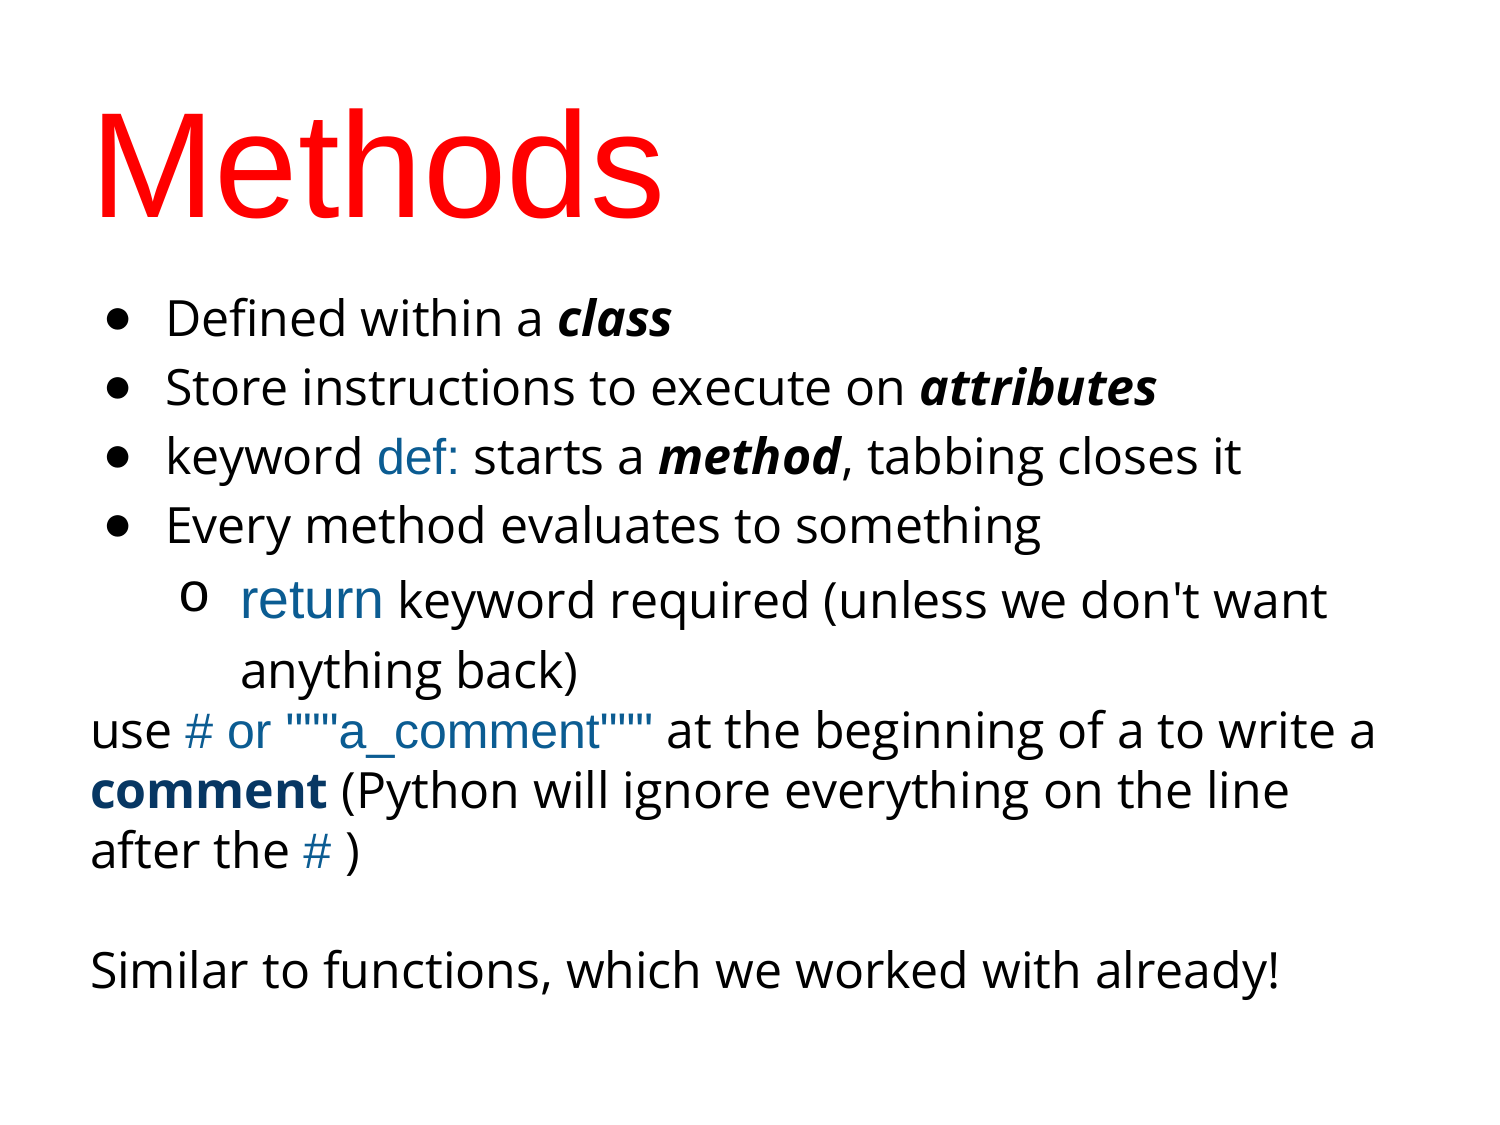

# Methods
Defined within a class
Store instructions to execute on attributes
keyword def: starts a method, tabbing closes it
Every method evaluates to something
return keyword required (unless we don't want anything back)
use # or """a_comment""" at the beginning of a to write a comment (Python will ignore everything on the line after the # )

Similar to functions, which we worked with already!